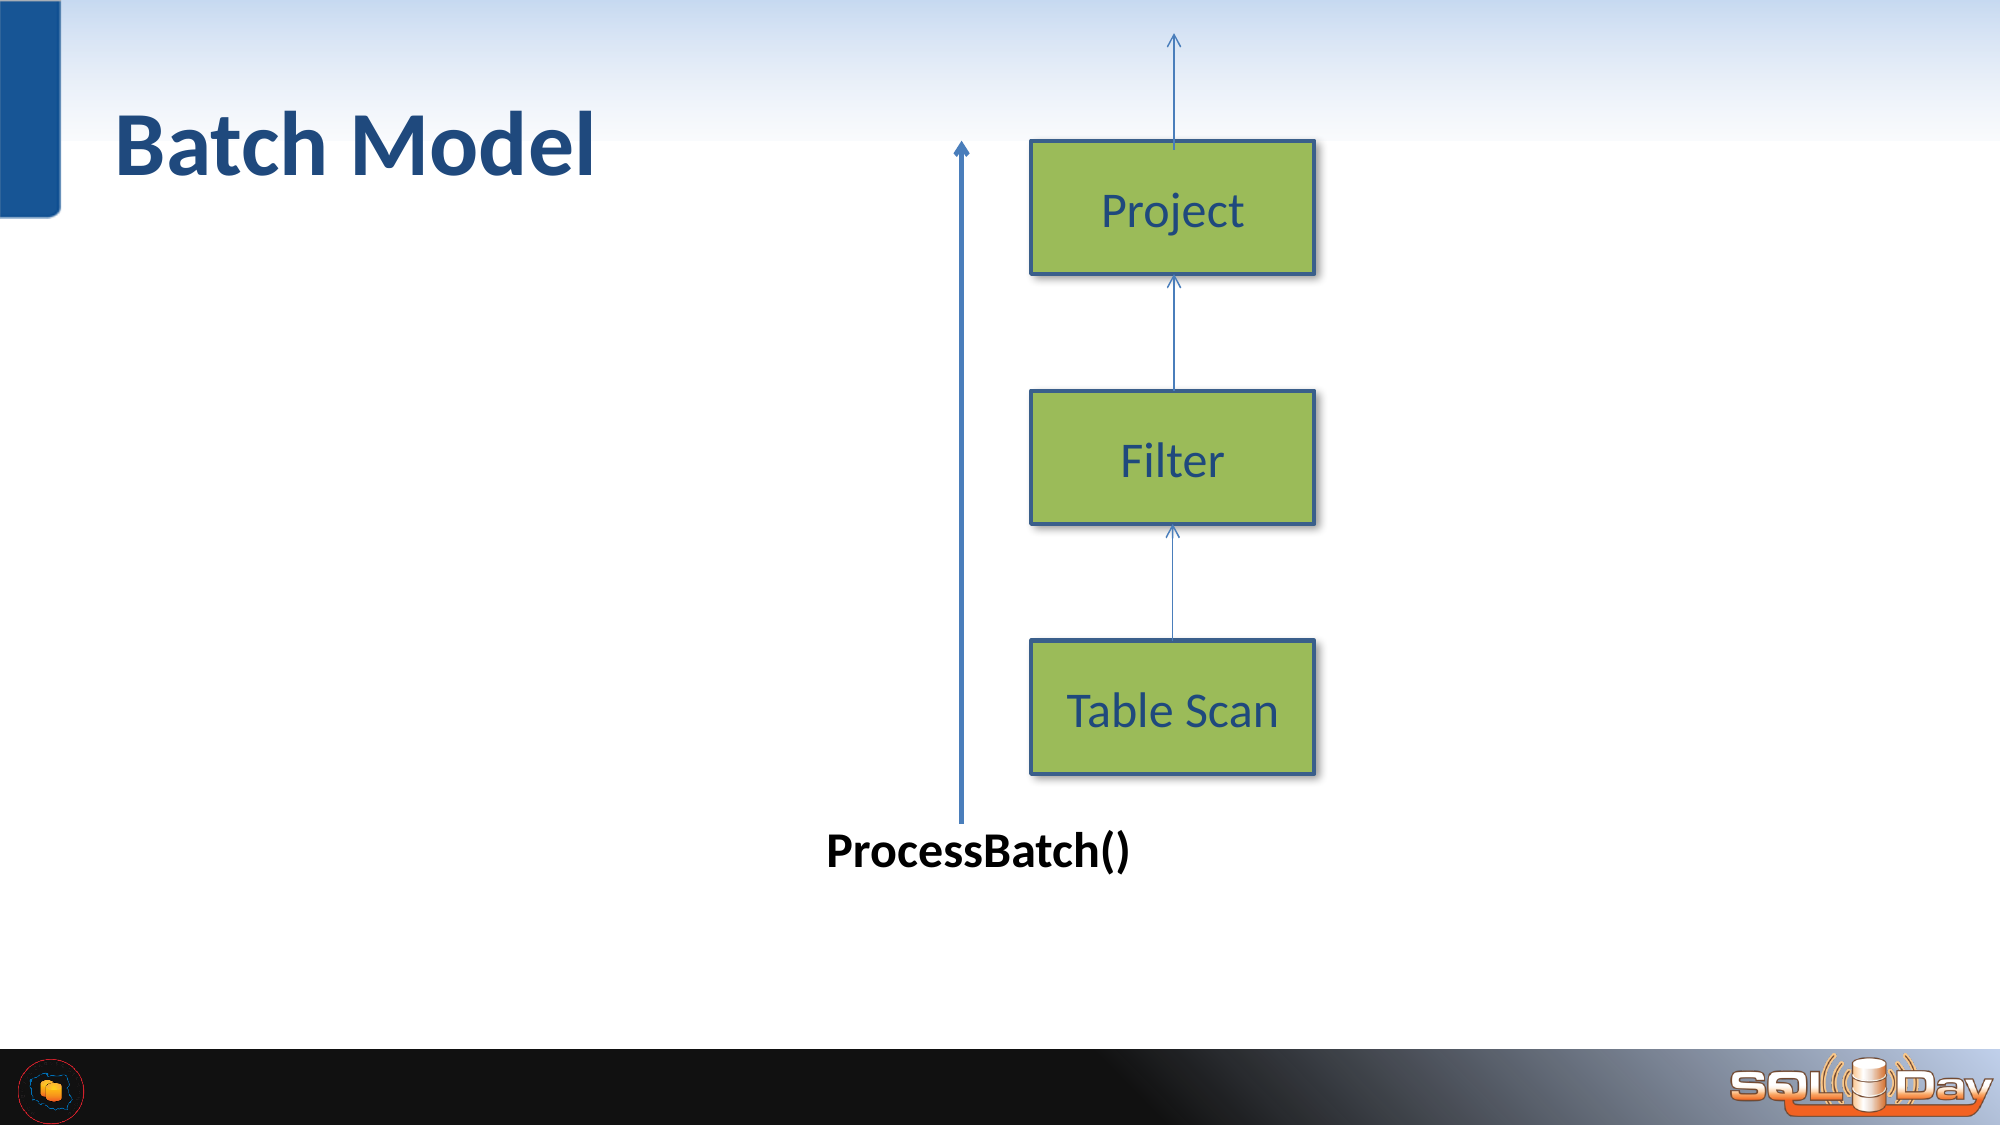

Project
Filter
Table Scan
ProcessBatch()
# Batch Model